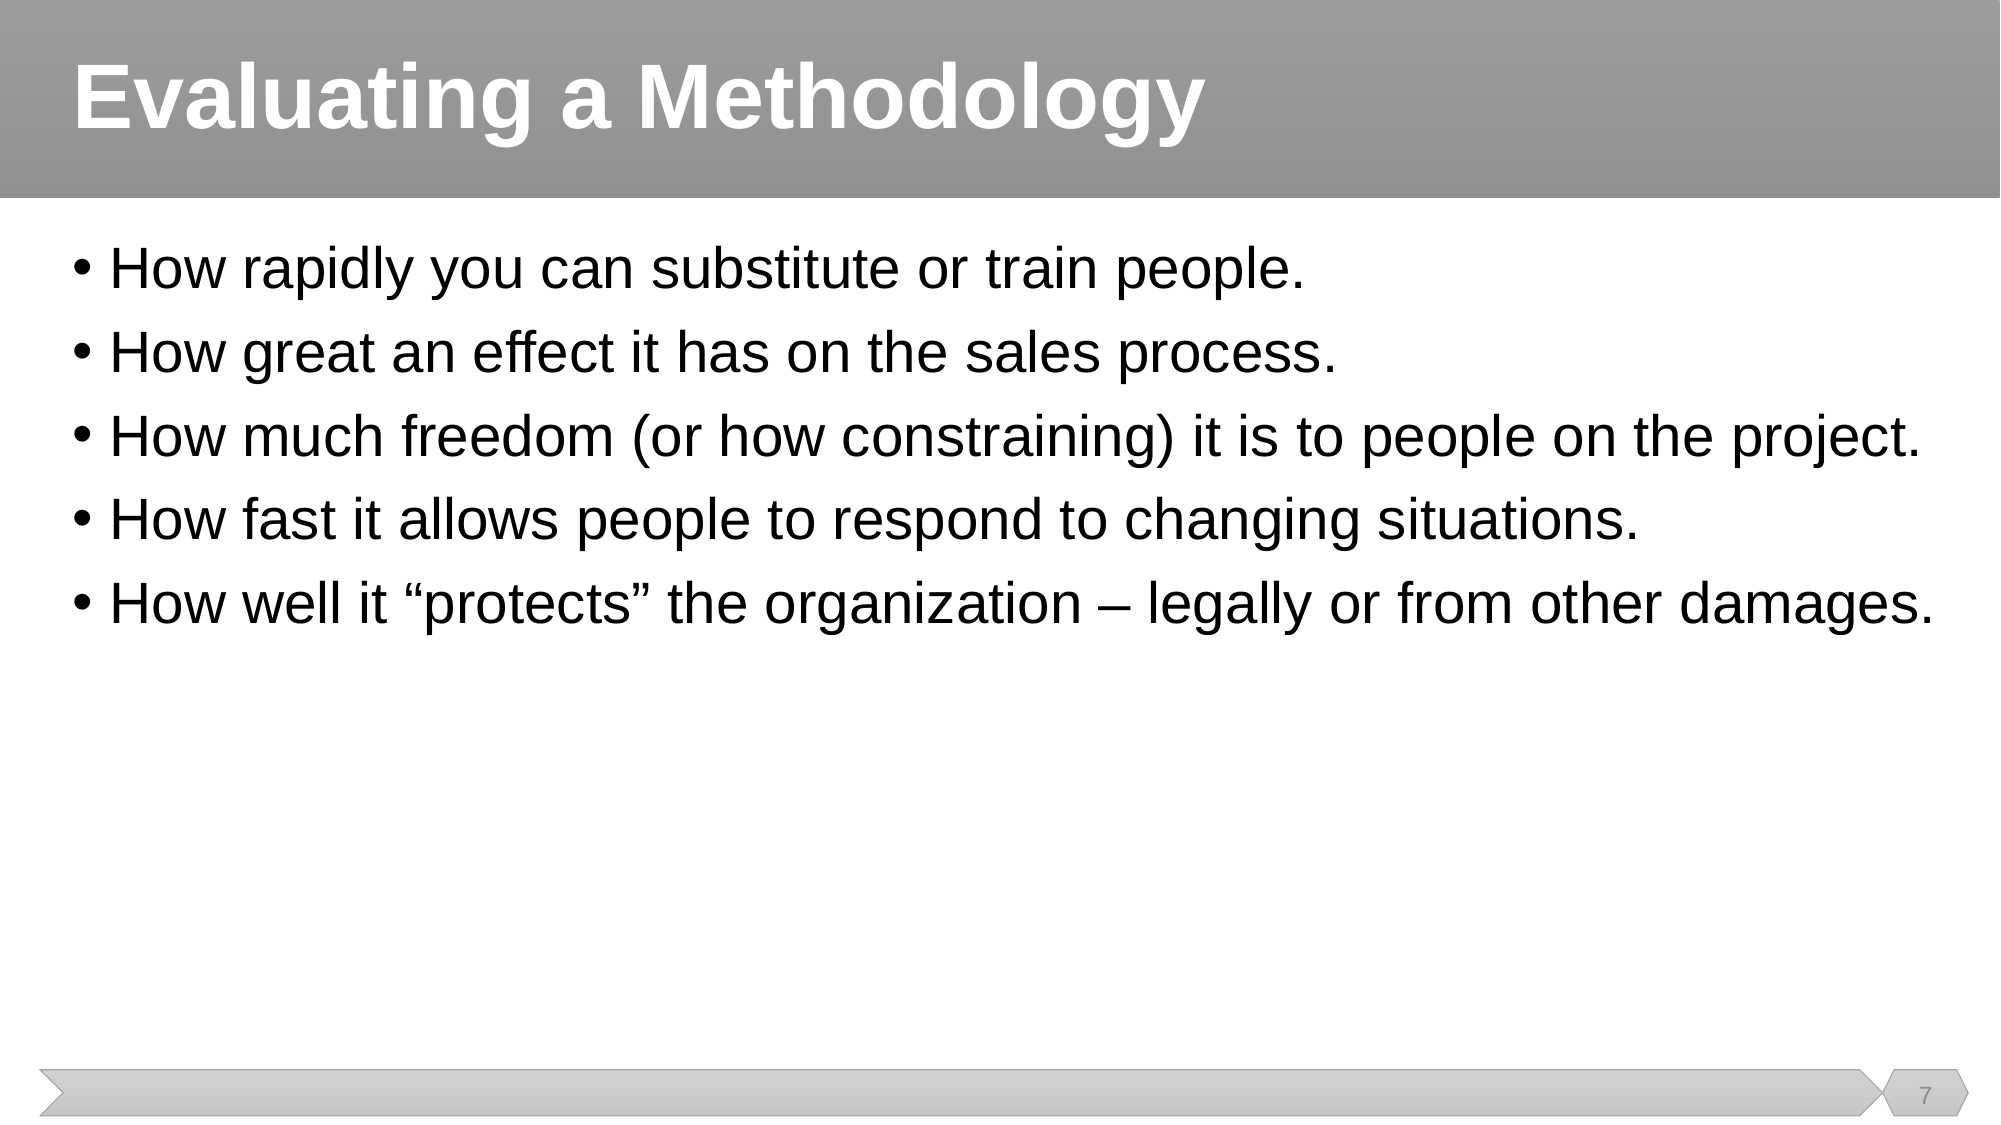

# Evaluating a Methodology
How rapidly you can substitute or train people.
How great an effect it has on the sales process.
How much freedom (or how constraining) it is to people on the project.
How fast it allows people to respond to changing situations.
How well it “protects” the organization – legally or from other damages.
7